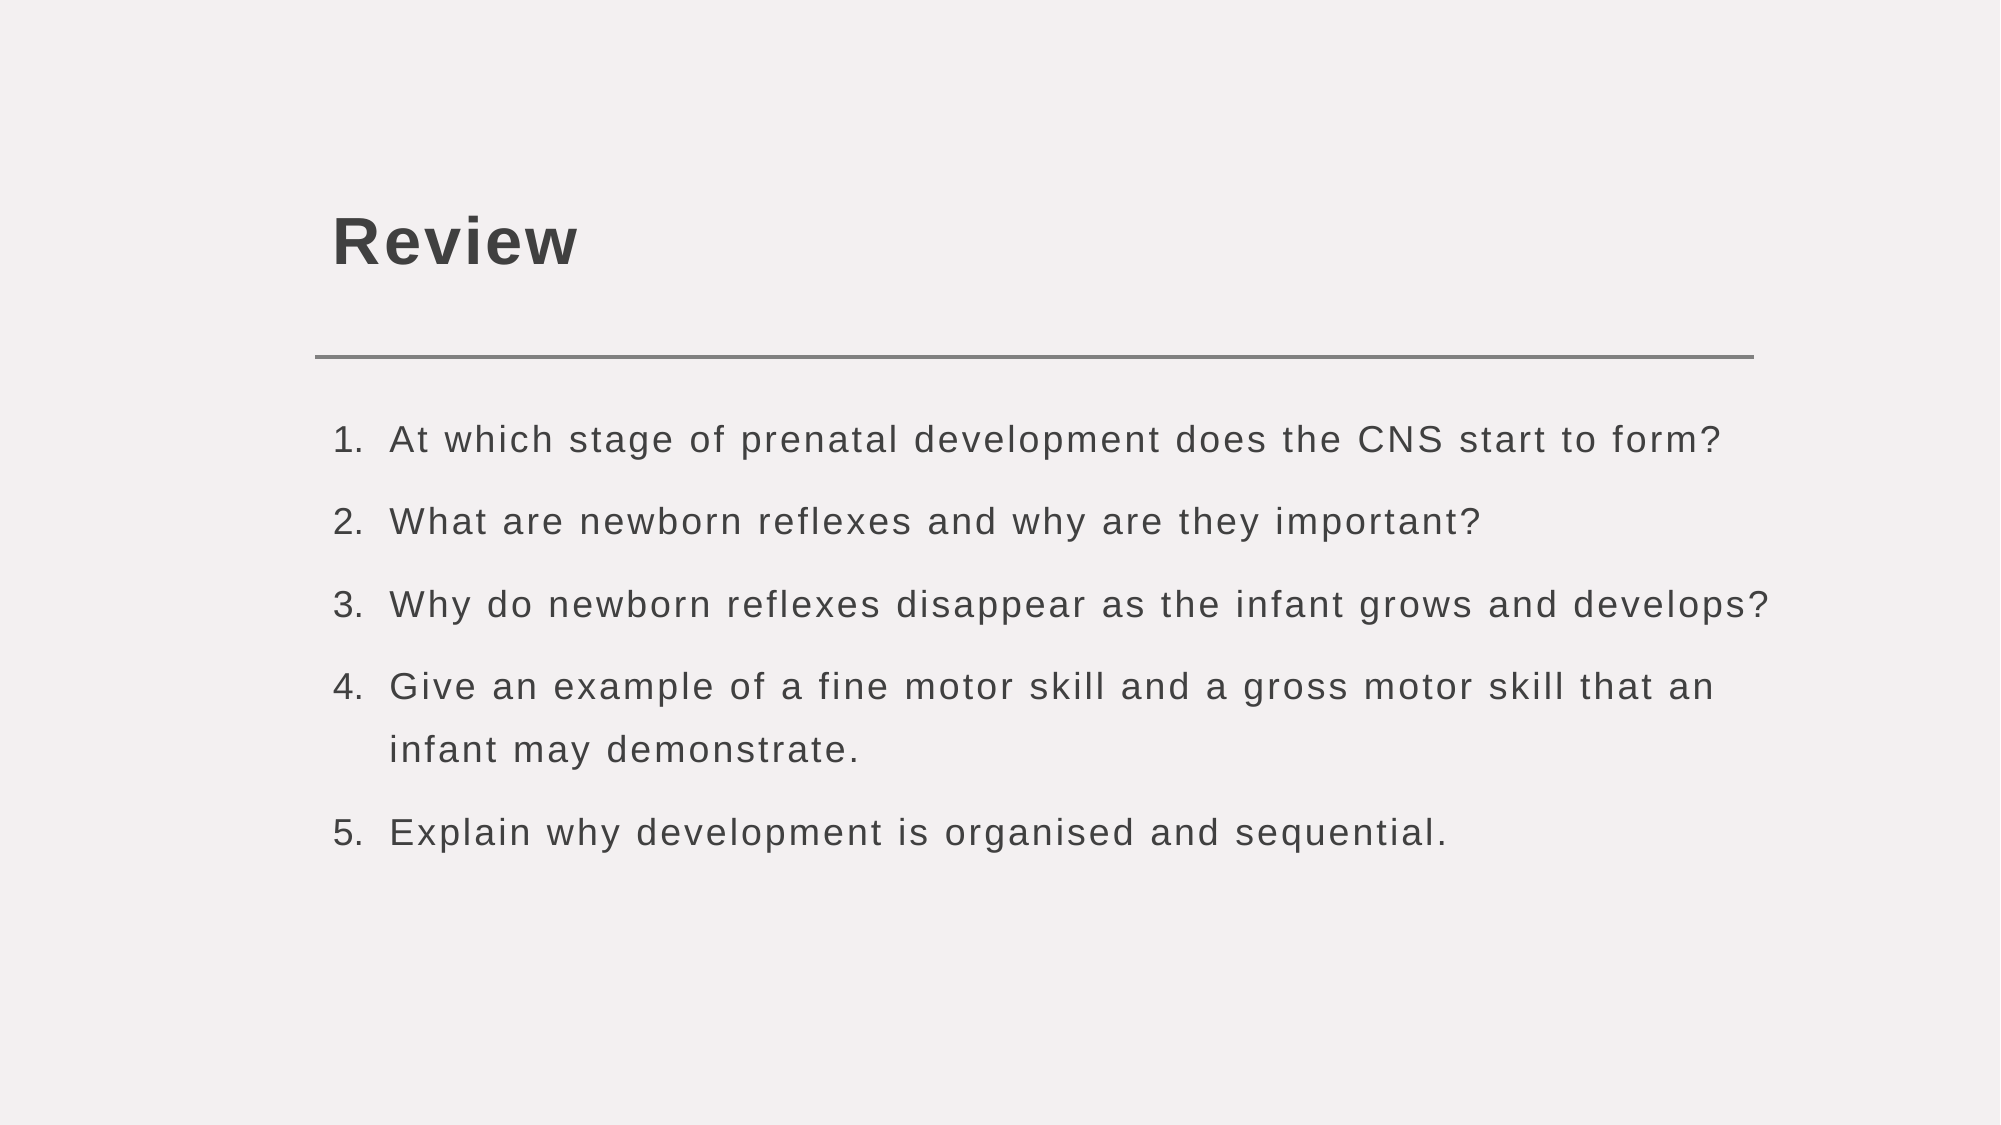

# Review
At which stage of prenatal development does the CNS start to form?
What are newborn reflexes and why are they important?
Why do newborn reflexes disappear as the infant grows and develops?
Give an example of a fine motor skill and a gross motor skill that an infant may demonstrate.
Explain why development is organised and sequential.